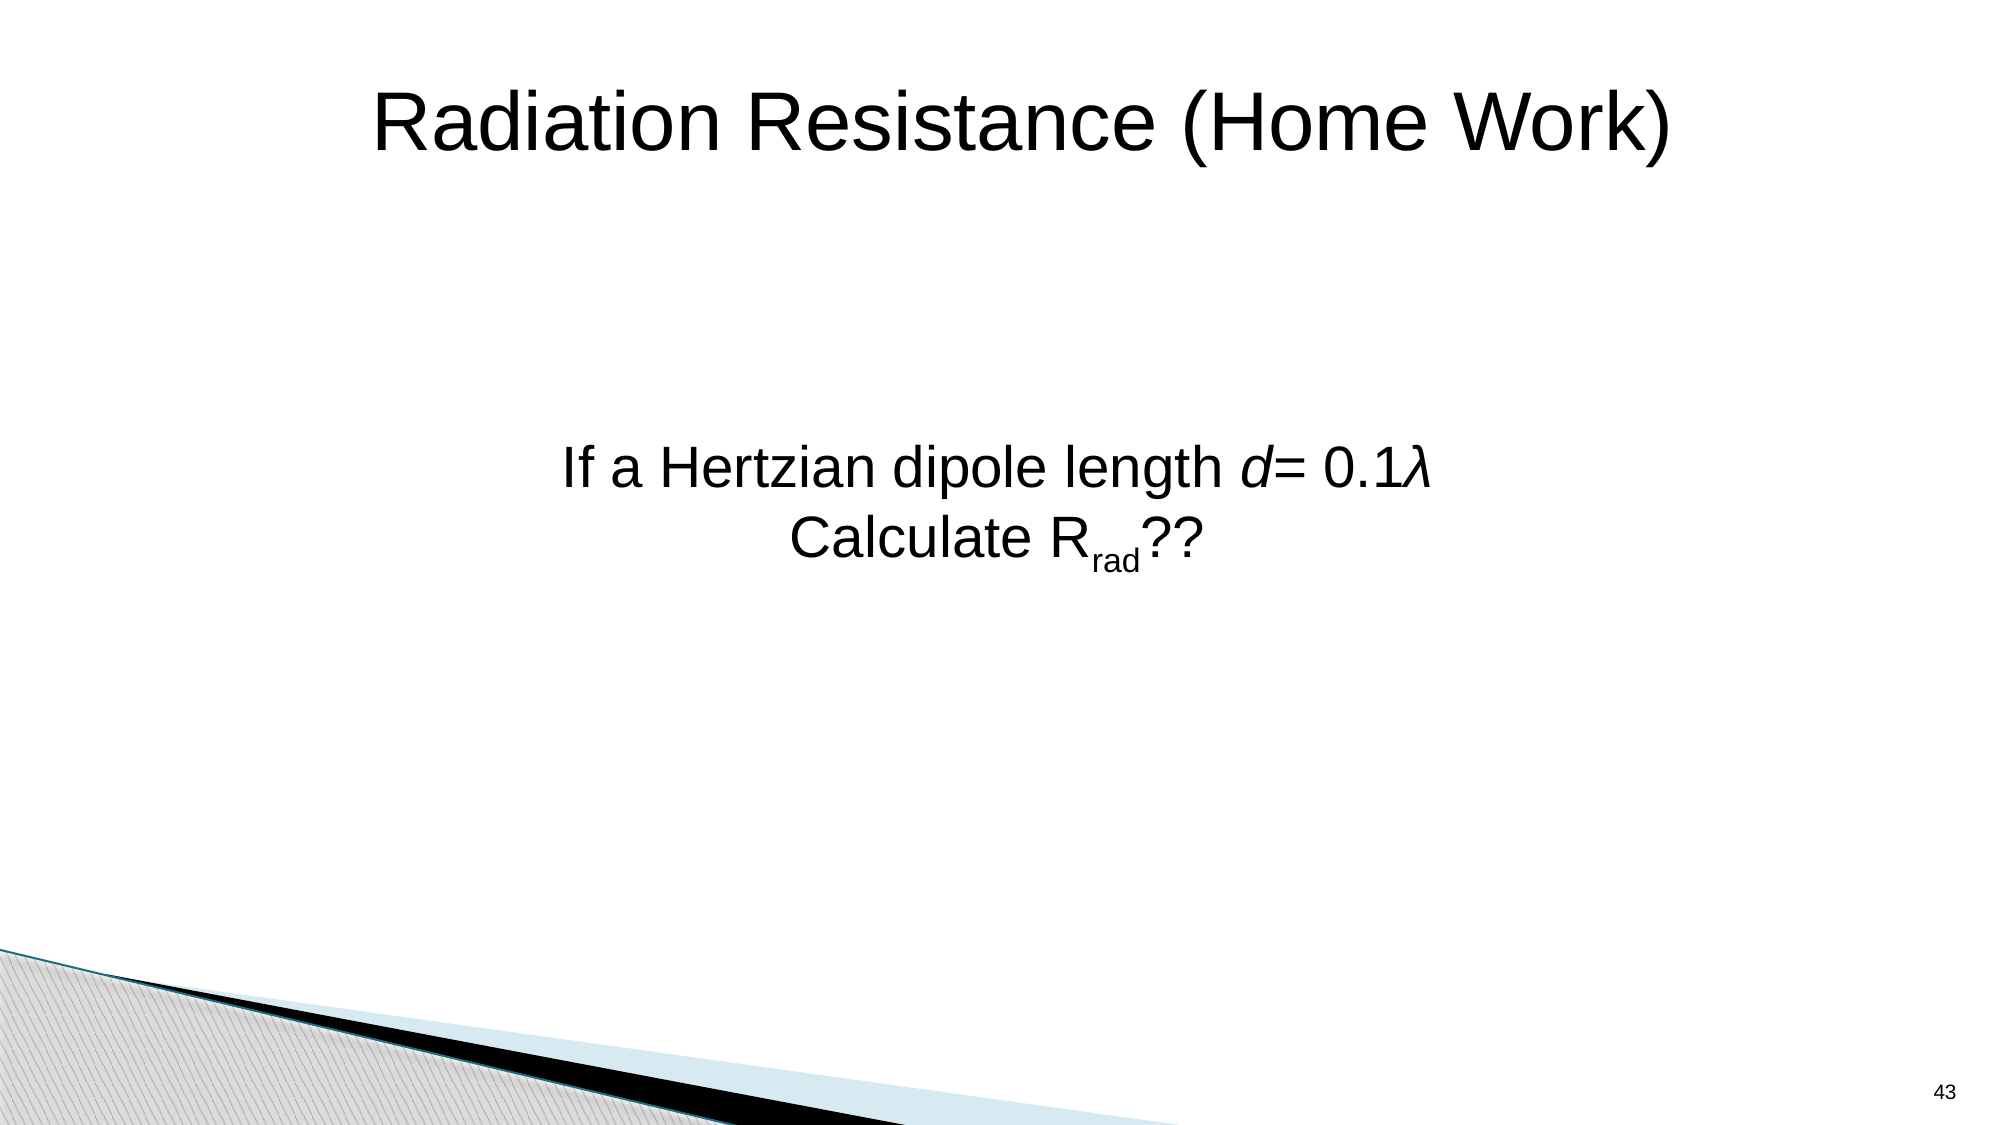

Radiation Resistance (Home Work)
If a Hertzian dipole length d= 0.1λ
Calculate Rrad??
43